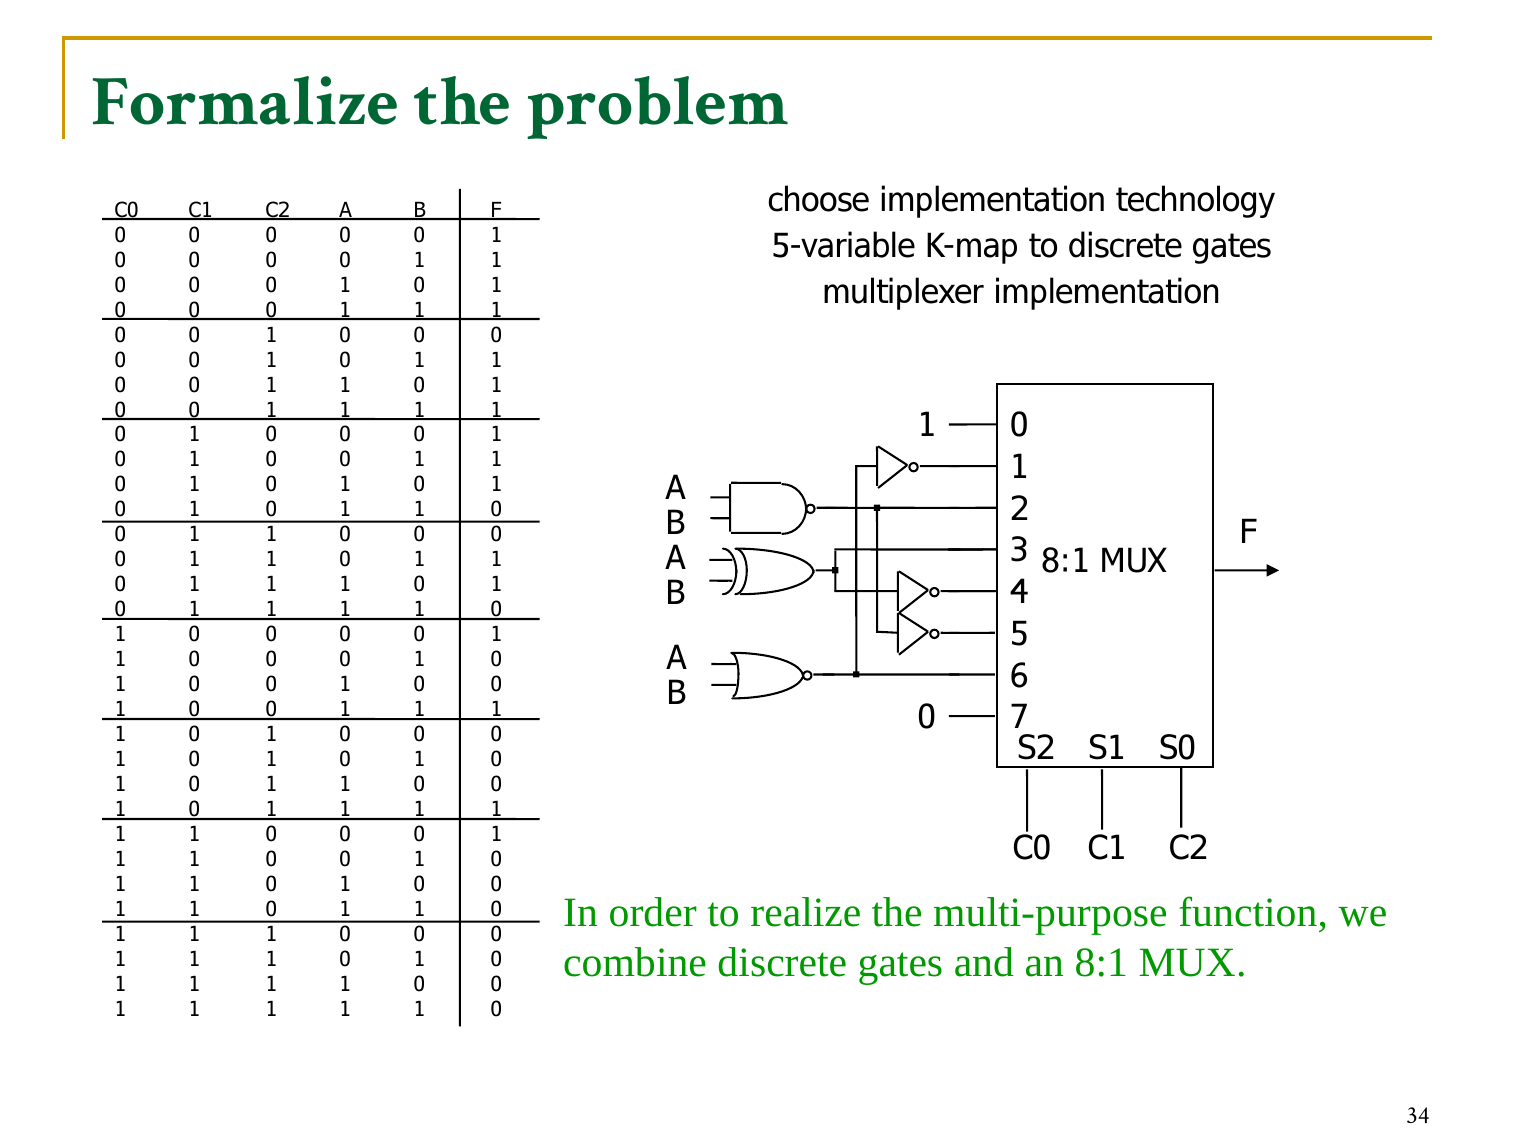

# Formalize the problem
choose implementation technology
5-variable K-map to discrete gates
multiplexer implementation

0
1
2
3
4
5
6
7

F
8:1 MUX

S2
S1
S0

C0
C1
C2
1
0

A
B

A
B

A
B

In order to realize the multi-purpose function, we combine discrete gates and an 8:1 MUX.
C0	C1	C2	A	B	F
0	0	0	0	0	1
0	0	0	0	1	1
0	0	0	1	0	1
0	0	0	1	1	1
0	0	1	0	0	0
0	0	1	0	1	1
0	0	1	1	0	1
0	0	1	1	1	1
0	1	0	0	0	1
0	1	0	0	1	1
0	1	0	1	0	1
0	1	0	1	1	0
0	1	1	0	0	0
0	1	1	0	1	1
0	1	1	1	0	1
0	1	1	1	1	0
1	0	0	0	0	1
1	0	0	0	1	0
1	0	0	1	0	0
1	0	0	1	1	1
1	0	1	0	0	0
1	0	1	0	1	0
1	0	1	1	0	0
1	0	1	1	1	1
1	1	0	0	0	1
1	1	0	0	1	0
1	1	0	1	0	0
1	1	0	1	1	0
1	1	1	0	0	0
1	1	1	0	1	0
1	1	1	1	0	0
1	1	1	1	1	0

34